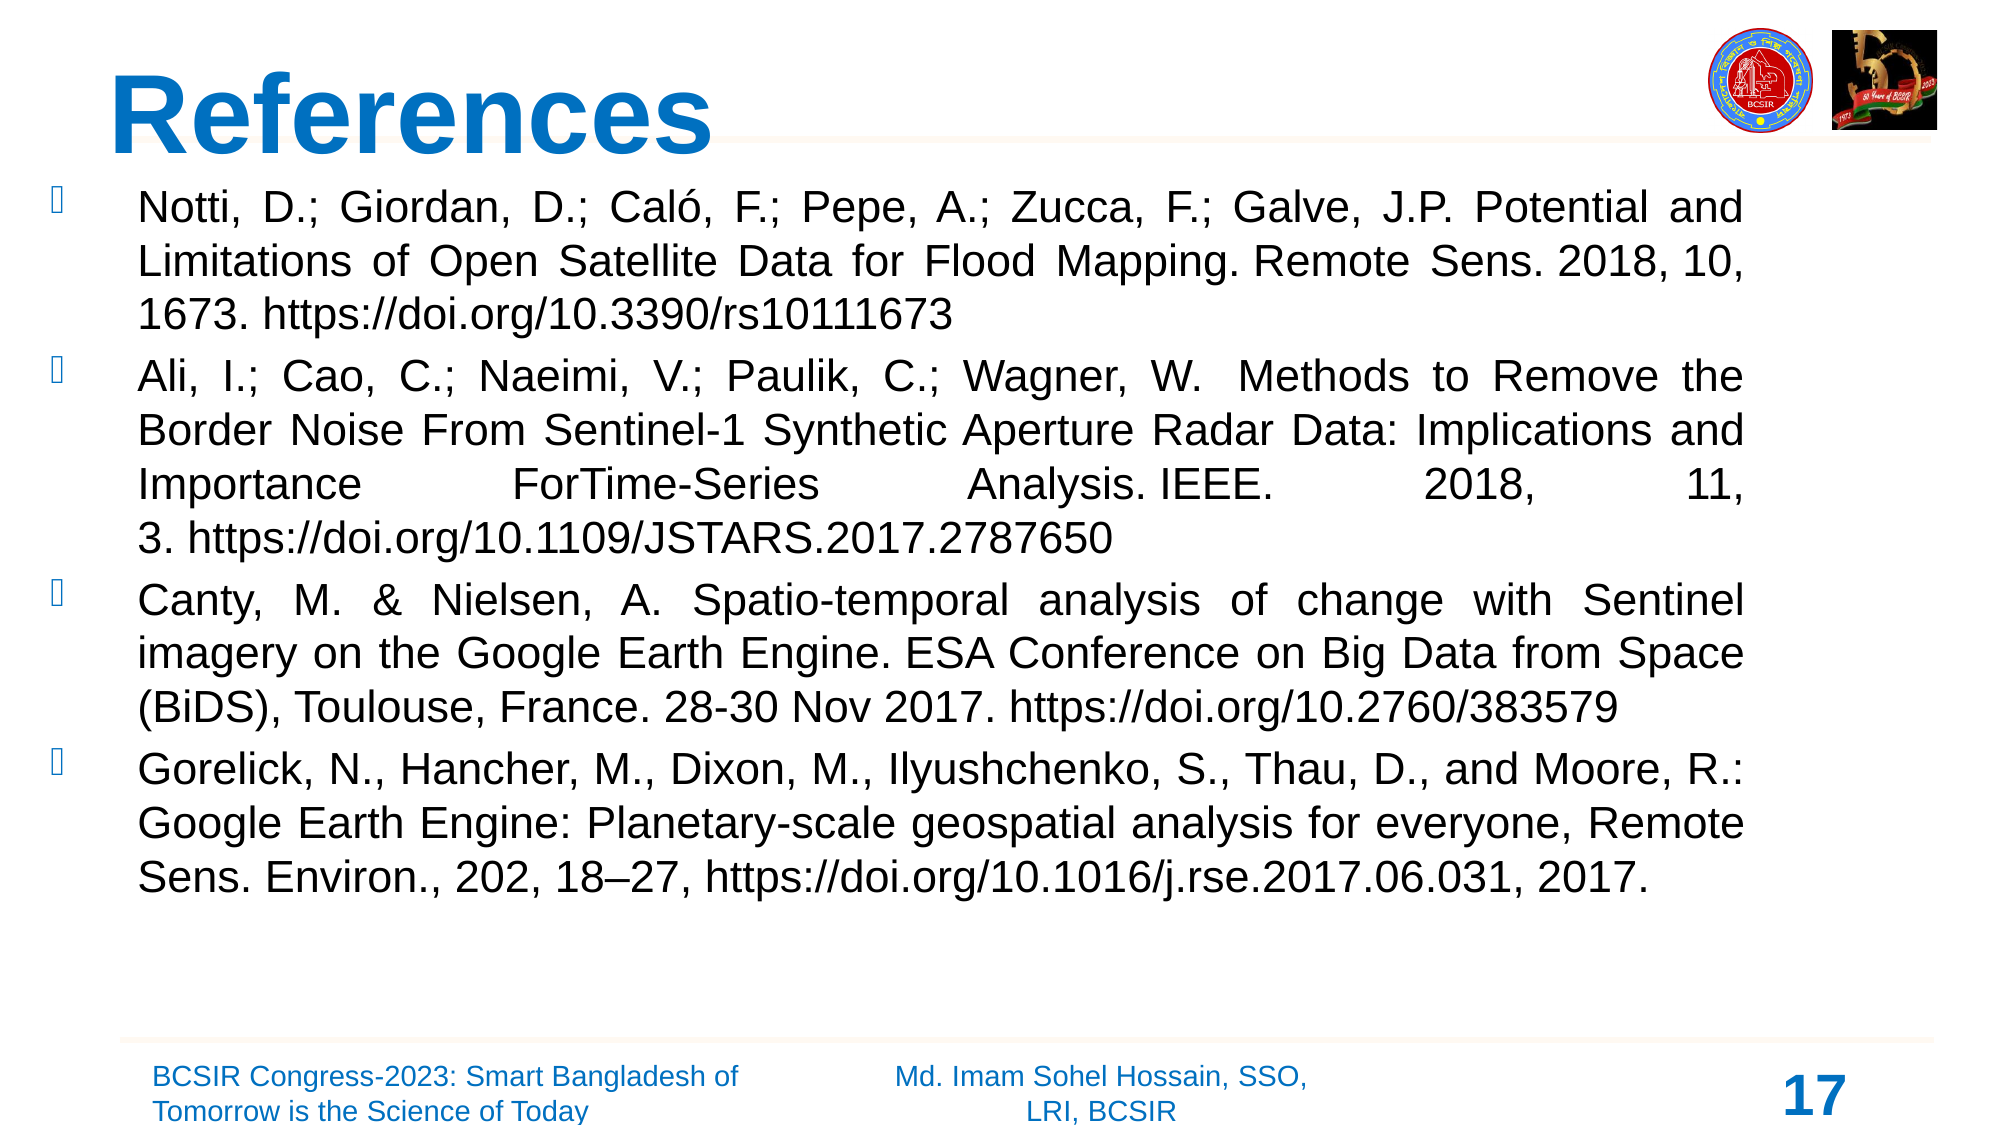

# References
Notti, D.; Giordan, D.; Caló, F.; Pepe, A.; Zucca, F.; Galve, J.P. Potential and Limitations of Open Satellite Data for Flood Mapping. Remote Sens. 2018, 10, 1673. https://doi.org/10.3390/rs10111673
Ali, I.; Cao, C.; Naeimi, V.; Paulik, C.; Wagner, W.  Methods to Remove the Border Noise From Sentinel-1 Synthetic Aperture Radar Data: Implications and Importance ForTime-Series Analysis. IEEE. 2018, 11, 3. https://doi.org/10.1109/JSTARS.2017.2787650
Canty, M. & Nielsen, A. Spatio-temporal analysis of change with Sentinel imagery on the Google Earth Engine. ESA Conference on Big Data from Space (BiDS), Toulouse, France. 28-30 Nov 2017. https://doi.org/10.2760/383579
Gorelick, N., Hancher, M., Dixon, M., Ilyushchenko, S., Thau, D., and Moore, R.: Google Earth Engine: Planetary-scale geospatial analysis for everyone, Remote Sens. Environ., 202, 18–27, https://doi.org/10.1016/j.rse.2017.06.031, 2017.

17